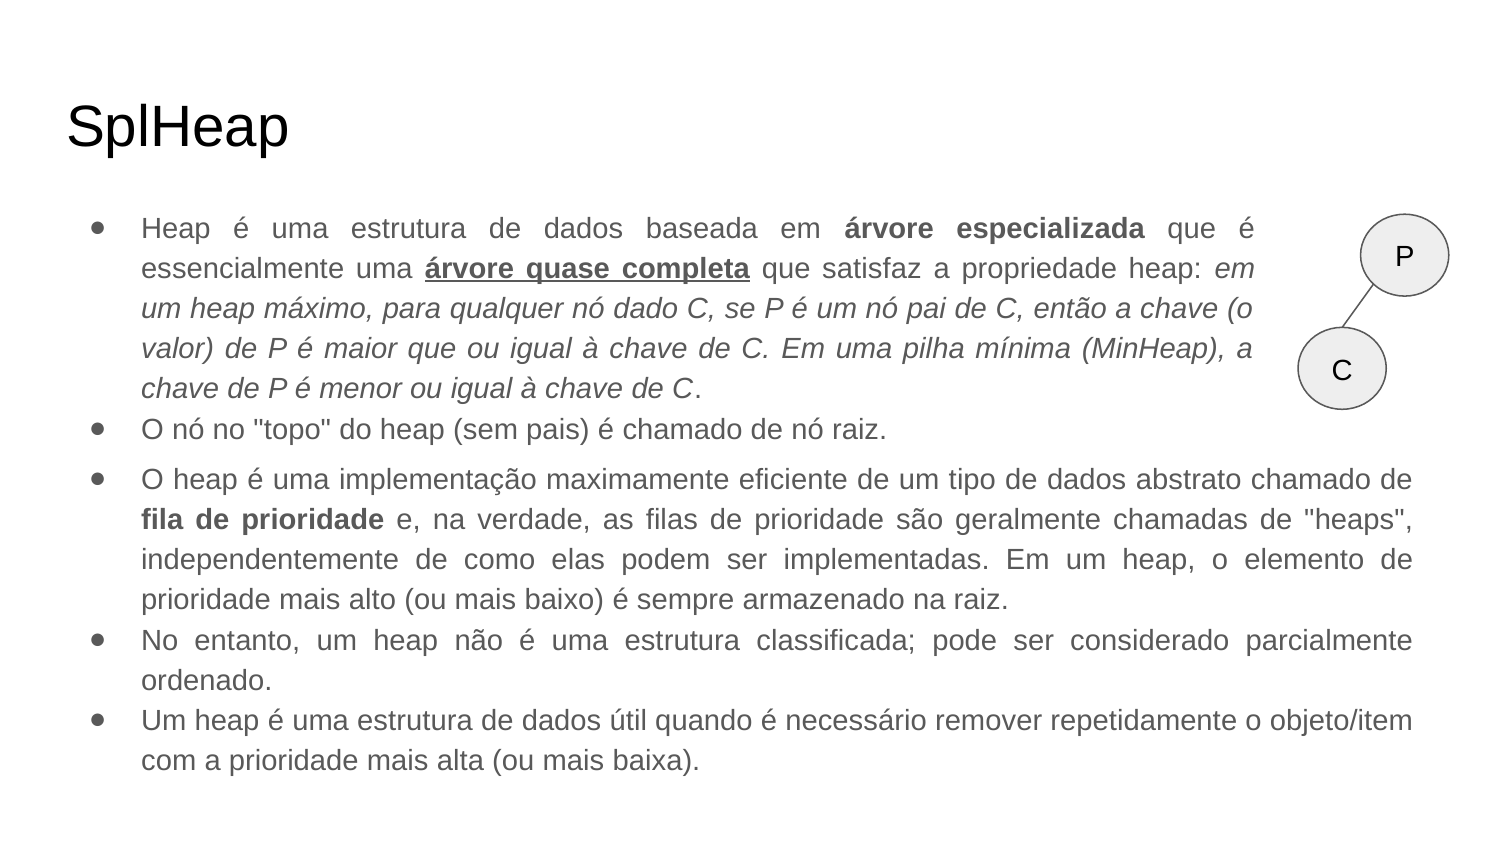

# SplHeap
Heap é uma estrutura de dados baseada em árvore especializada que é essencialmente uma árvore quase completa que satisfaz a propriedade heap: em um heap máximo, para qualquer nó dado C, se P é um nó pai de C, então a chave (o valor) de P é maior que ou igual à chave de C. Em uma pilha mínima (MinHeap), a chave de P é menor ou igual à chave de C.
O nó no "topo" do heap (sem pais) é chamado de nó raiz.

P
C
O heap é uma implementação maximamente eficiente de um tipo de dados abstrato chamado de fila de prioridade e, na verdade, as filas de prioridade são geralmente chamadas de "heaps", independentemente de como elas podem ser implementadas. Em um heap, o elemento de prioridade mais alto (ou mais baixo) é sempre armazenado na raiz.
No entanto, um heap não é uma estrutura classificada; pode ser considerado parcialmente ordenado.
Um heap é uma estrutura de dados útil quando é necessário remover repetidamente o objeto/item com a prioridade mais alta (ou mais baixa).